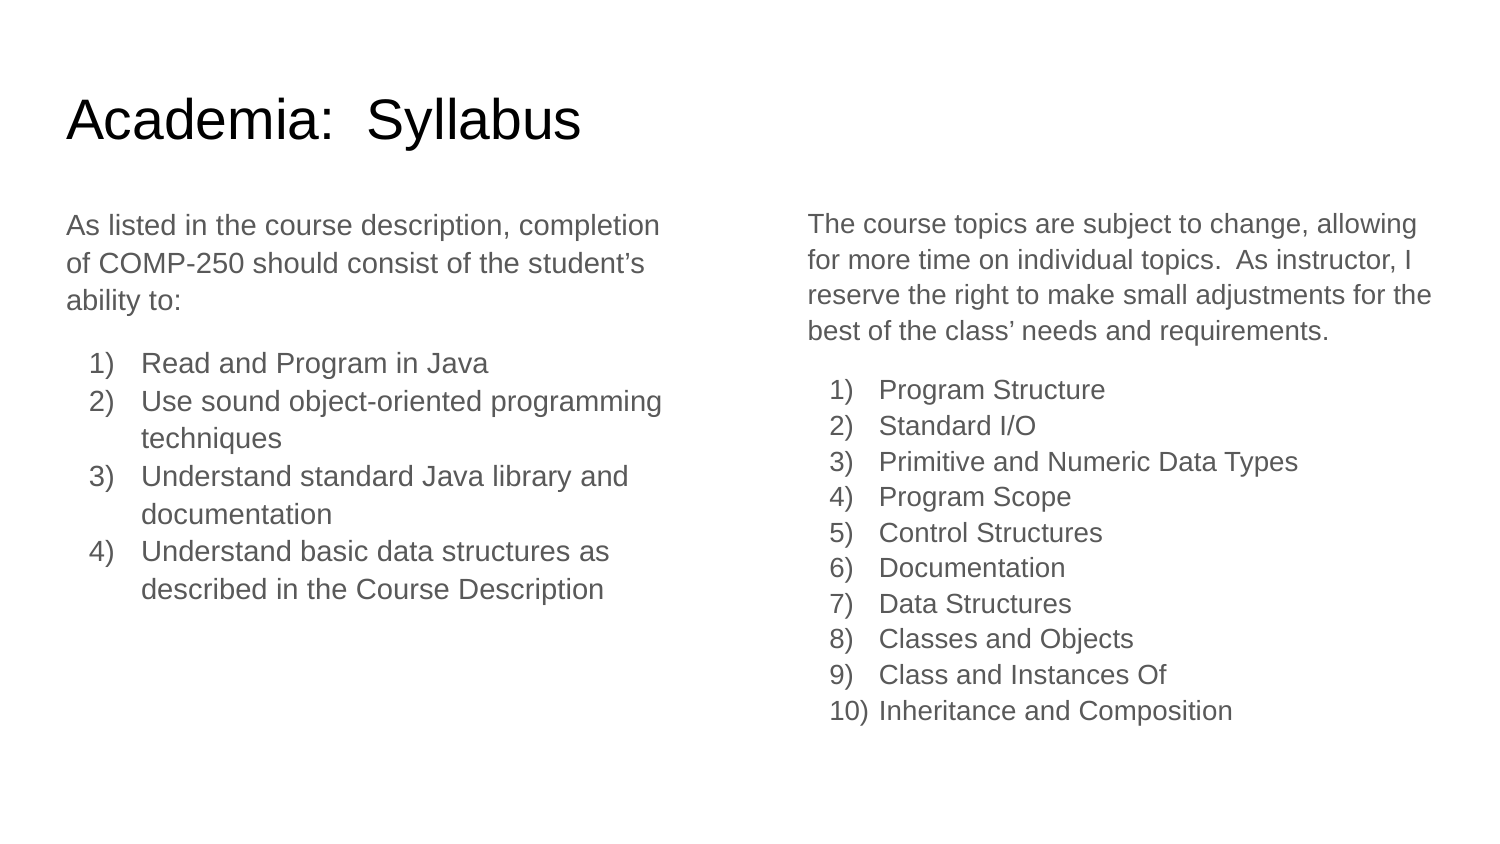

# Academia:  Syllabus
As listed in the course description, completion of COMP-250 should consist of the student’s ability to:
Read and Program in Java
Use sound object-oriented programming techniques
Understand standard Java library and documentation
Understand basic data structures as described in the Course Description
The course topics are subject to change, allowing for more time on individual topics.  As instructor, I reserve the right to make small adjustments for the best of the class’ needs and requirements.
Program Structure
Standard I/O
Primitive and Numeric Data Types
Program Scope
Control Structures
Documentation
Data Structures
Classes and Objects
Class and Instances Of
Inheritance and Composition